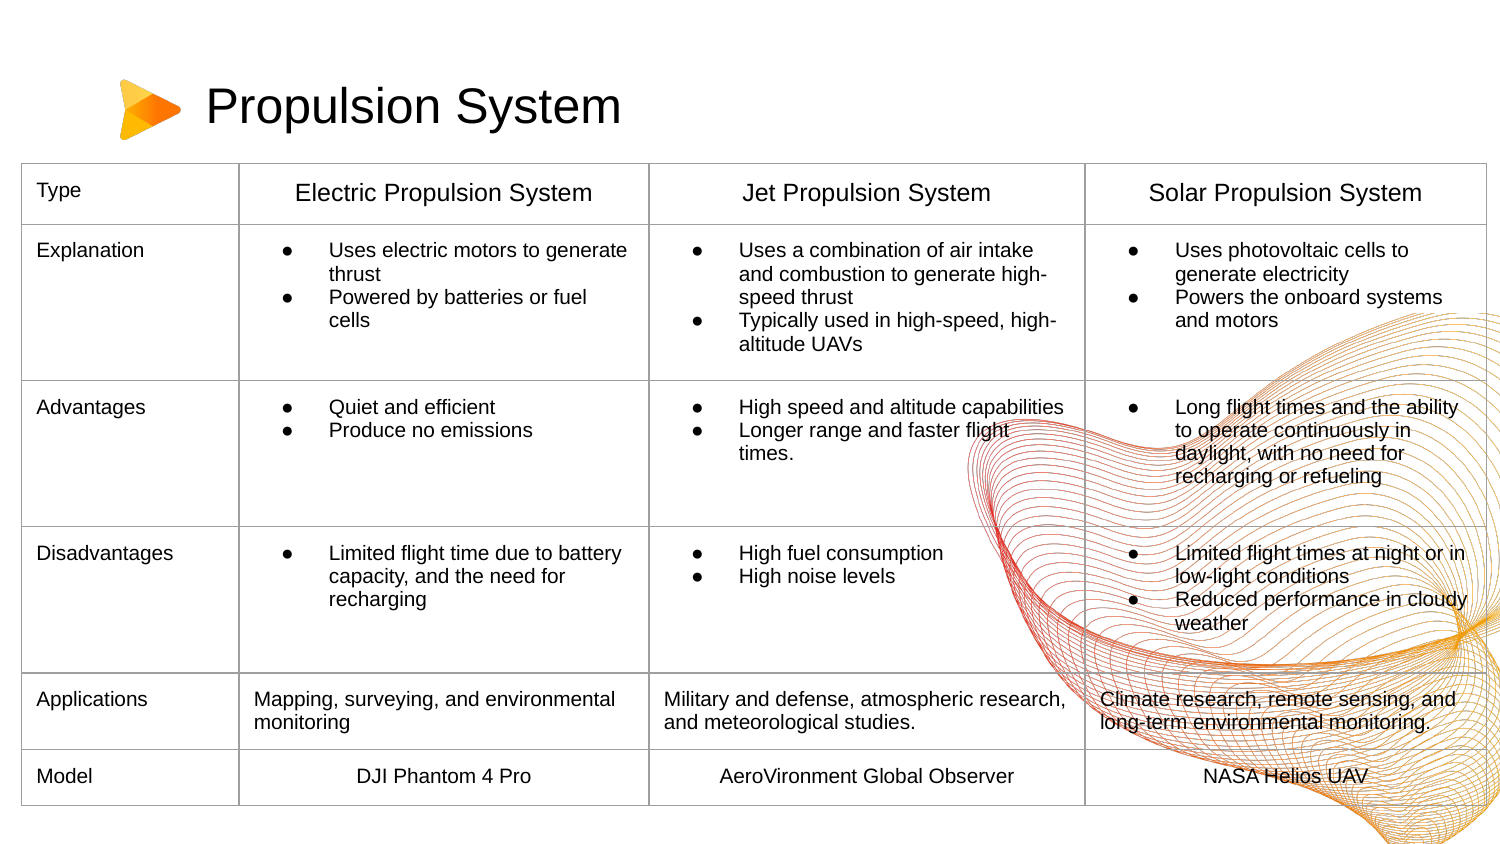

# Propulsion System
| Type | Electric Propulsion System | Jet Propulsion System | Solar Propulsion System |
| --- | --- | --- | --- |
| Explanation | Uses electric motors to generate thrust Powered by batteries or fuel cells | Uses a combination of air intake and combustion to generate high-speed thrust Typically used in high-speed, high-altitude UAVs | Uses photovoltaic cells to generate electricity Powers the onboard systems and motors |
| Advantages | Quiet and efficient Produce no emissions | High speed and altitude capabilities Longer range and faster flight times. | Long flight times and the ability to operate continuously in daylight, with no need for recharging or refueling |
| Disadvantages | Limited flight time due to battery capacity, and the need for recharging | High fuel consumption High noise levels | Limited flight times at night or in low-light conditions Reduced performance in cloudy weather |
| Applications | Mapping, surveying, and environmental monitoring | Military and defense, atmospheric research, and meteorological studies. | Climate research, remote sensing, and long-term environmental monitoring. |
| Model | DJI Phantom 4 Pro | AeroVironment Global Observer | NASA Helios UAV |